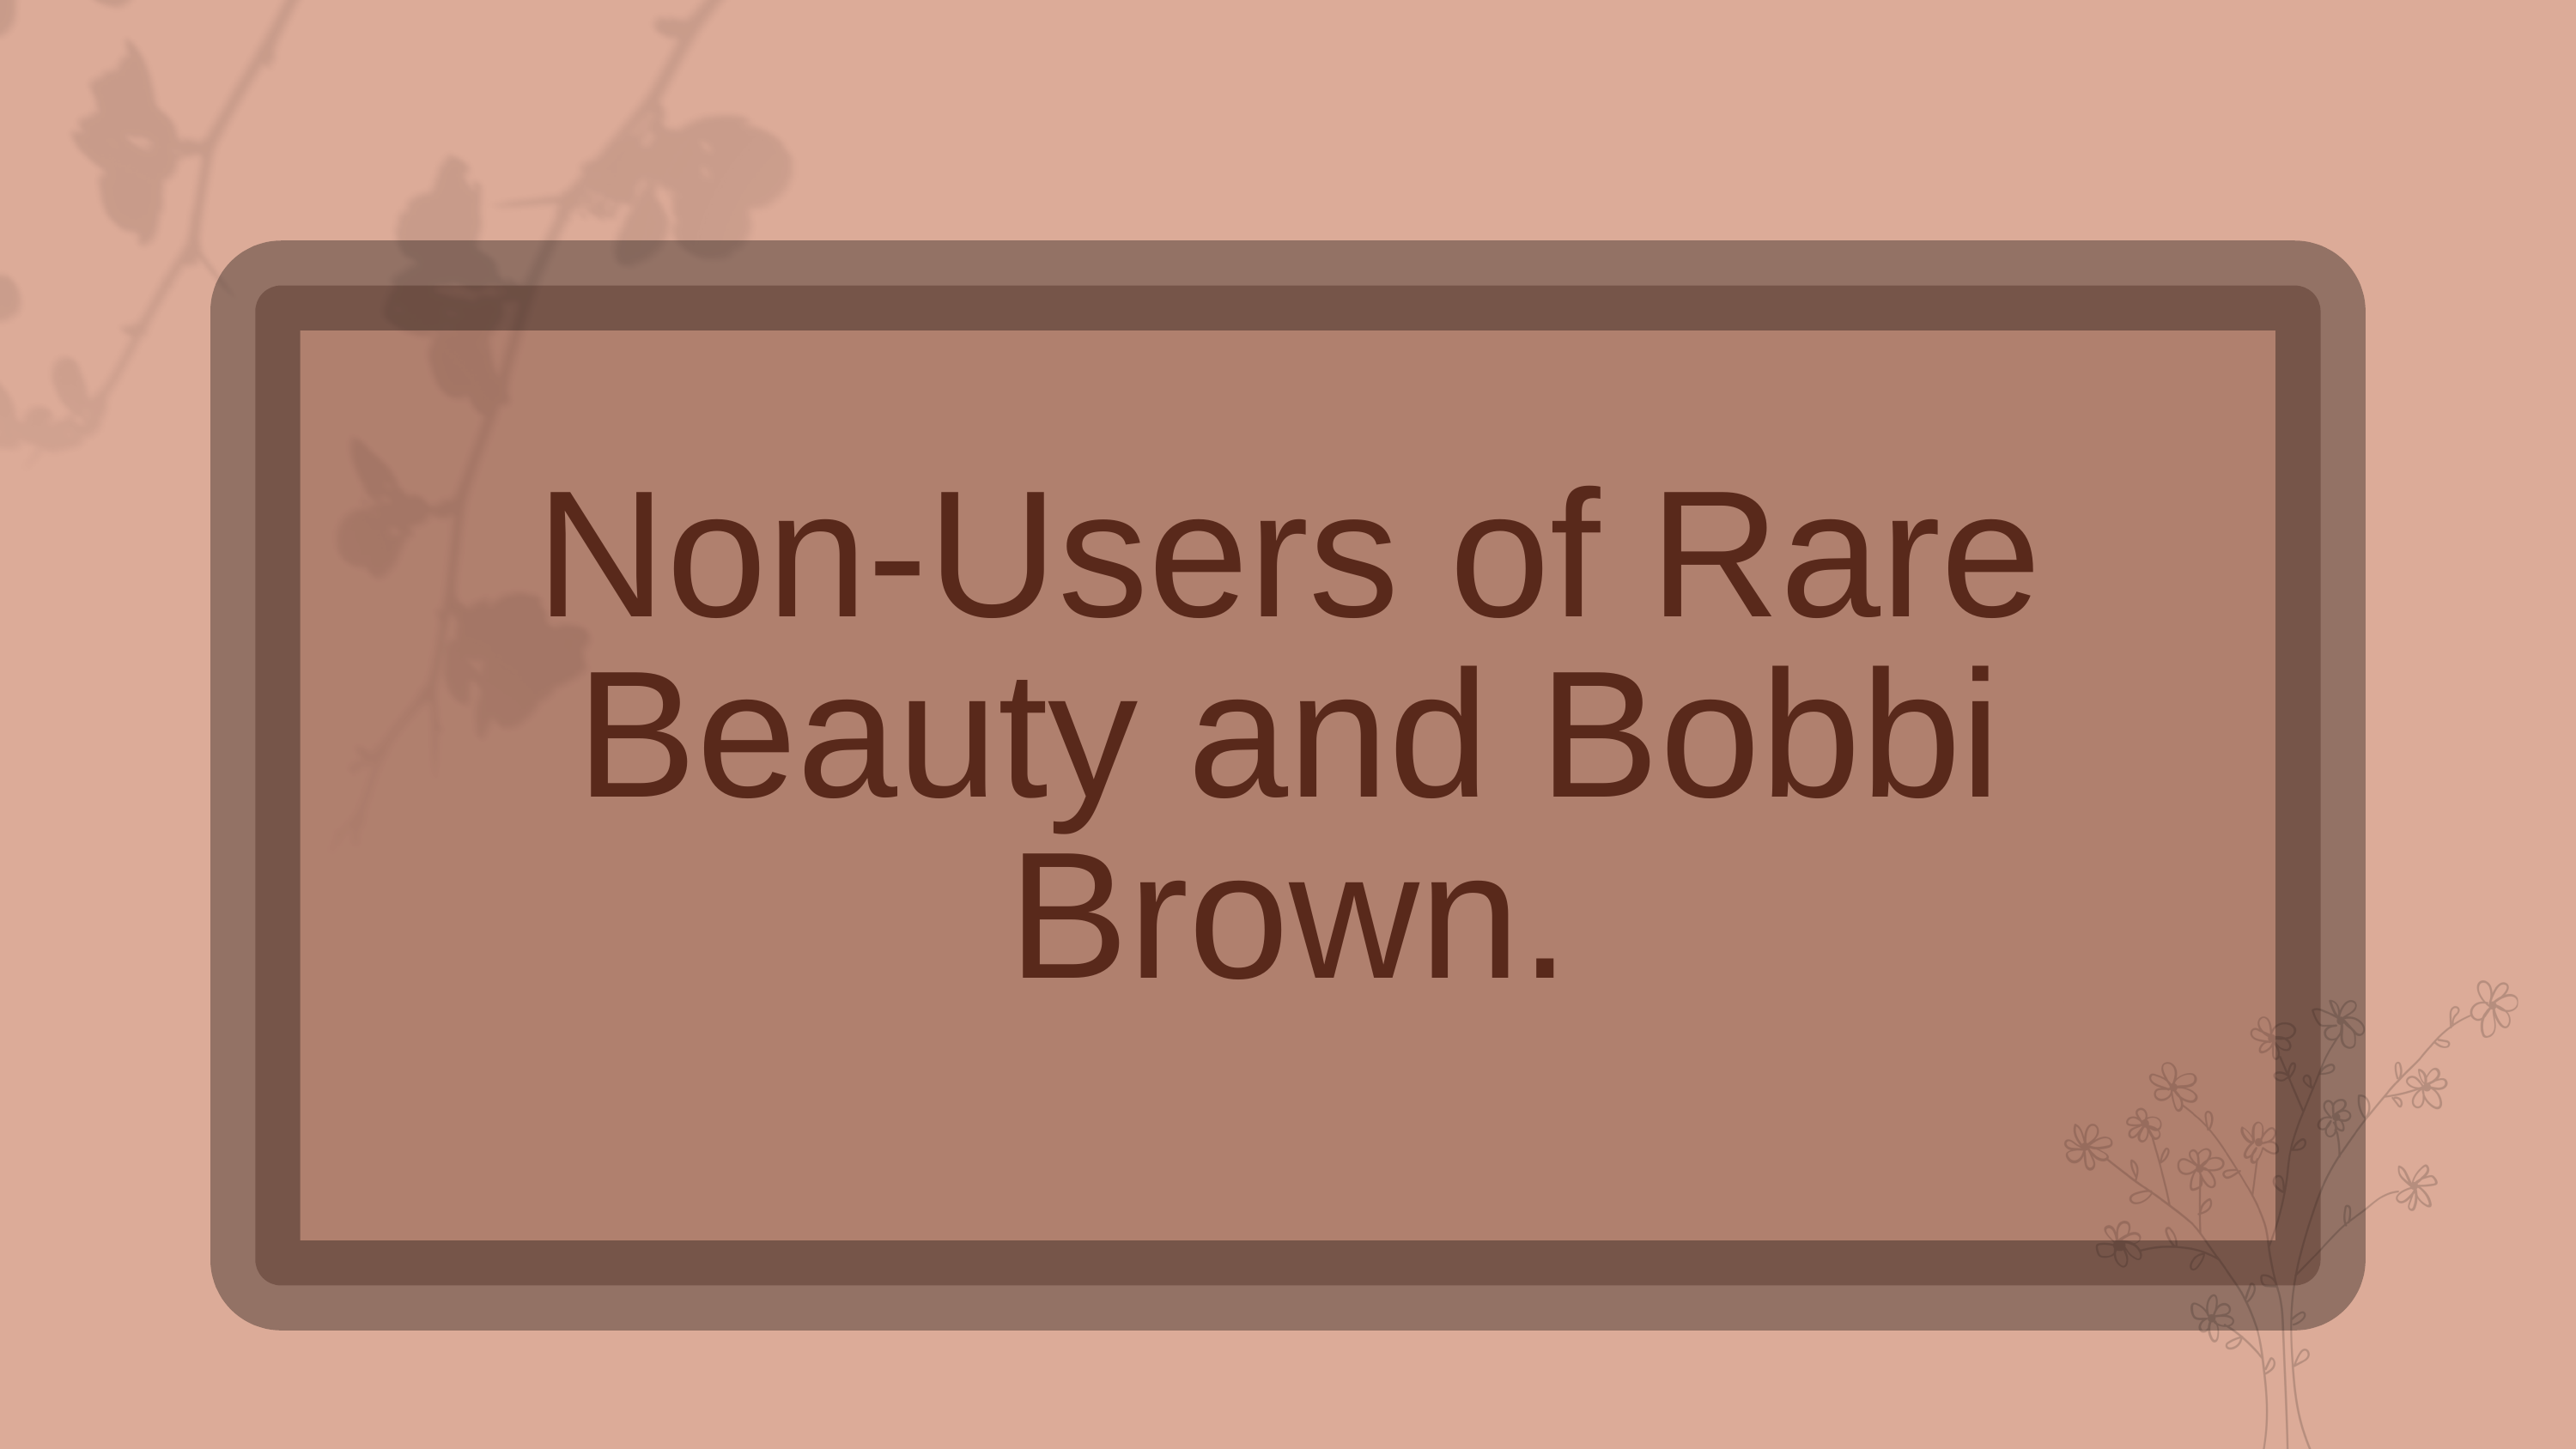

Non-Users of Rare Beauty and Bobbi Brown.